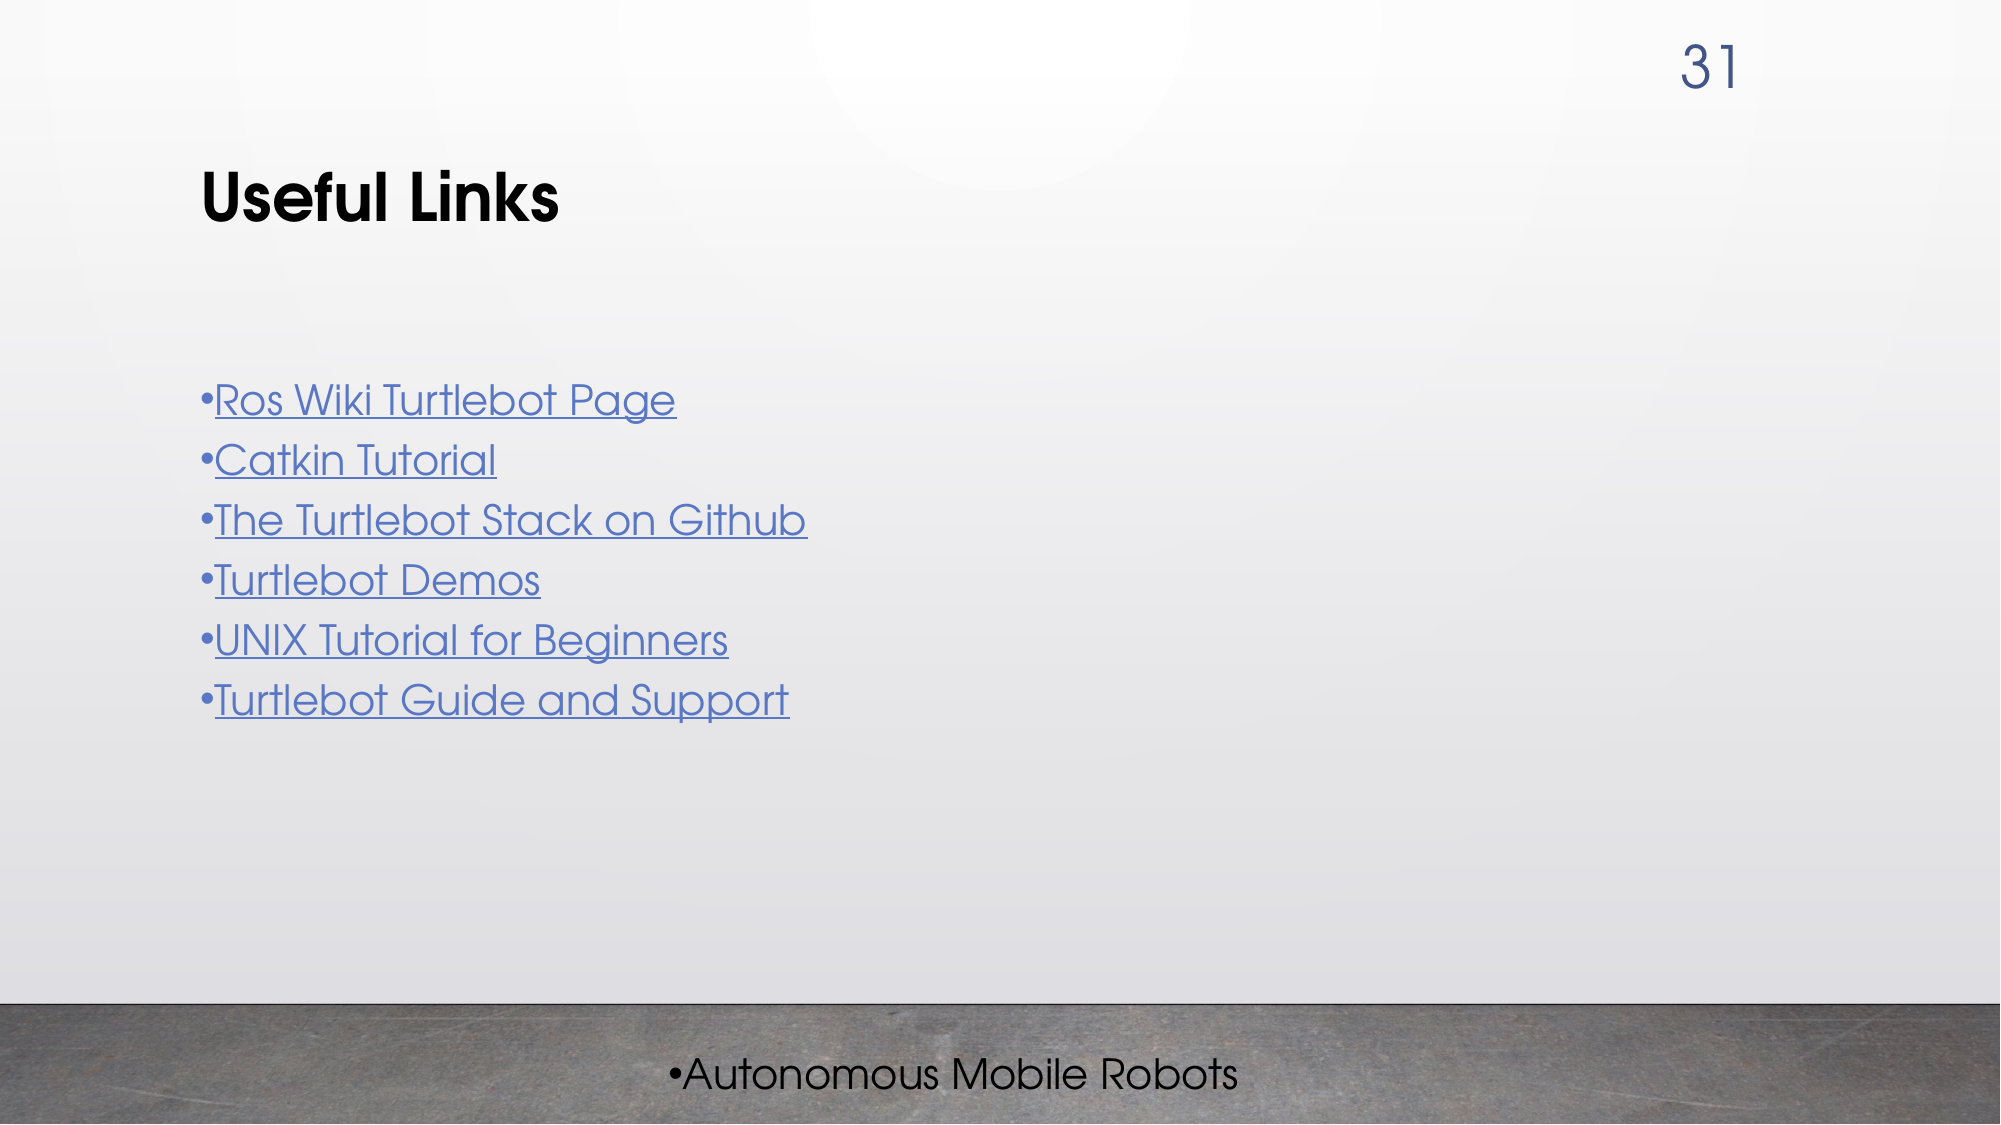

31
Useful Links
Ros Wiki Turtlebot Page
Catkin Tutorial
The Turtlebot Stack on Github
Turtlebot Demos
UNIX Tutorial for Beginners
Turtlebot Guide and Support
Autonomous Mobile Robots